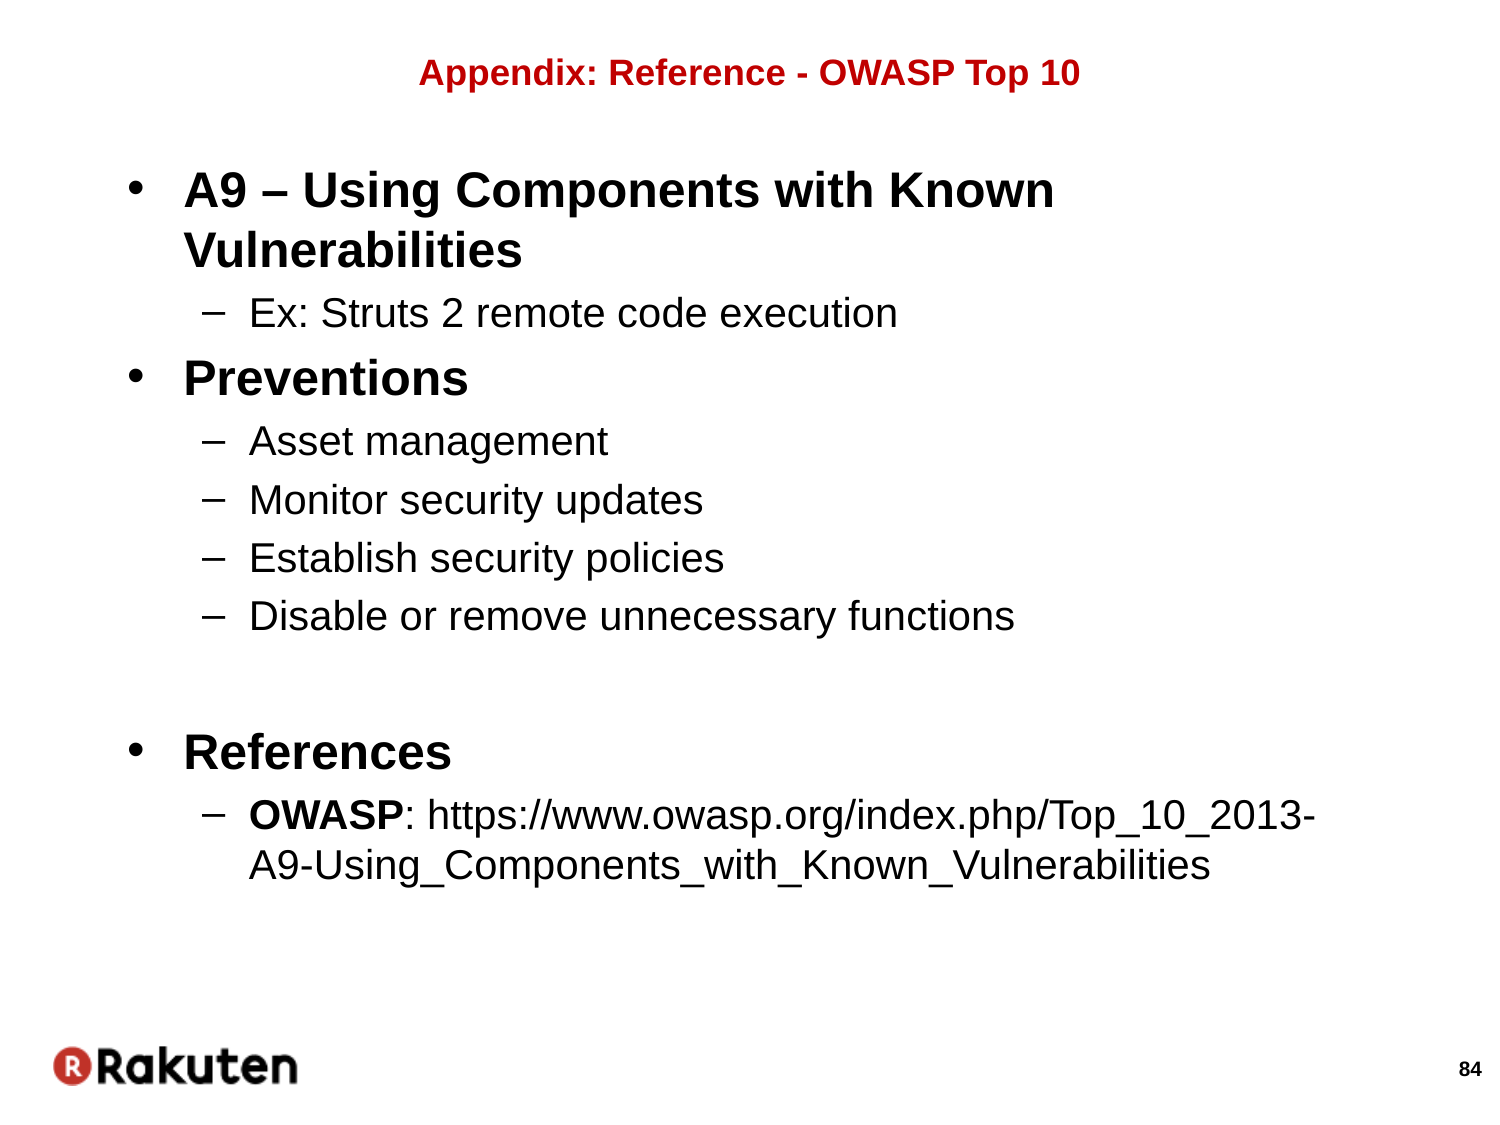

# Appendix: Reference - OWASP Top 10
A9 – Using Components with Known Vulnerabilities
Ex: Struts 2 remote code execution
Preventions
Asset management
Monitor security updates
Establish security policies
Disable or remove unnecessary functions

References
OWASP: https://www.owasp.org/index.php/Top_10_2013-A9-Using_Components_with_Known_Vulnerabilities